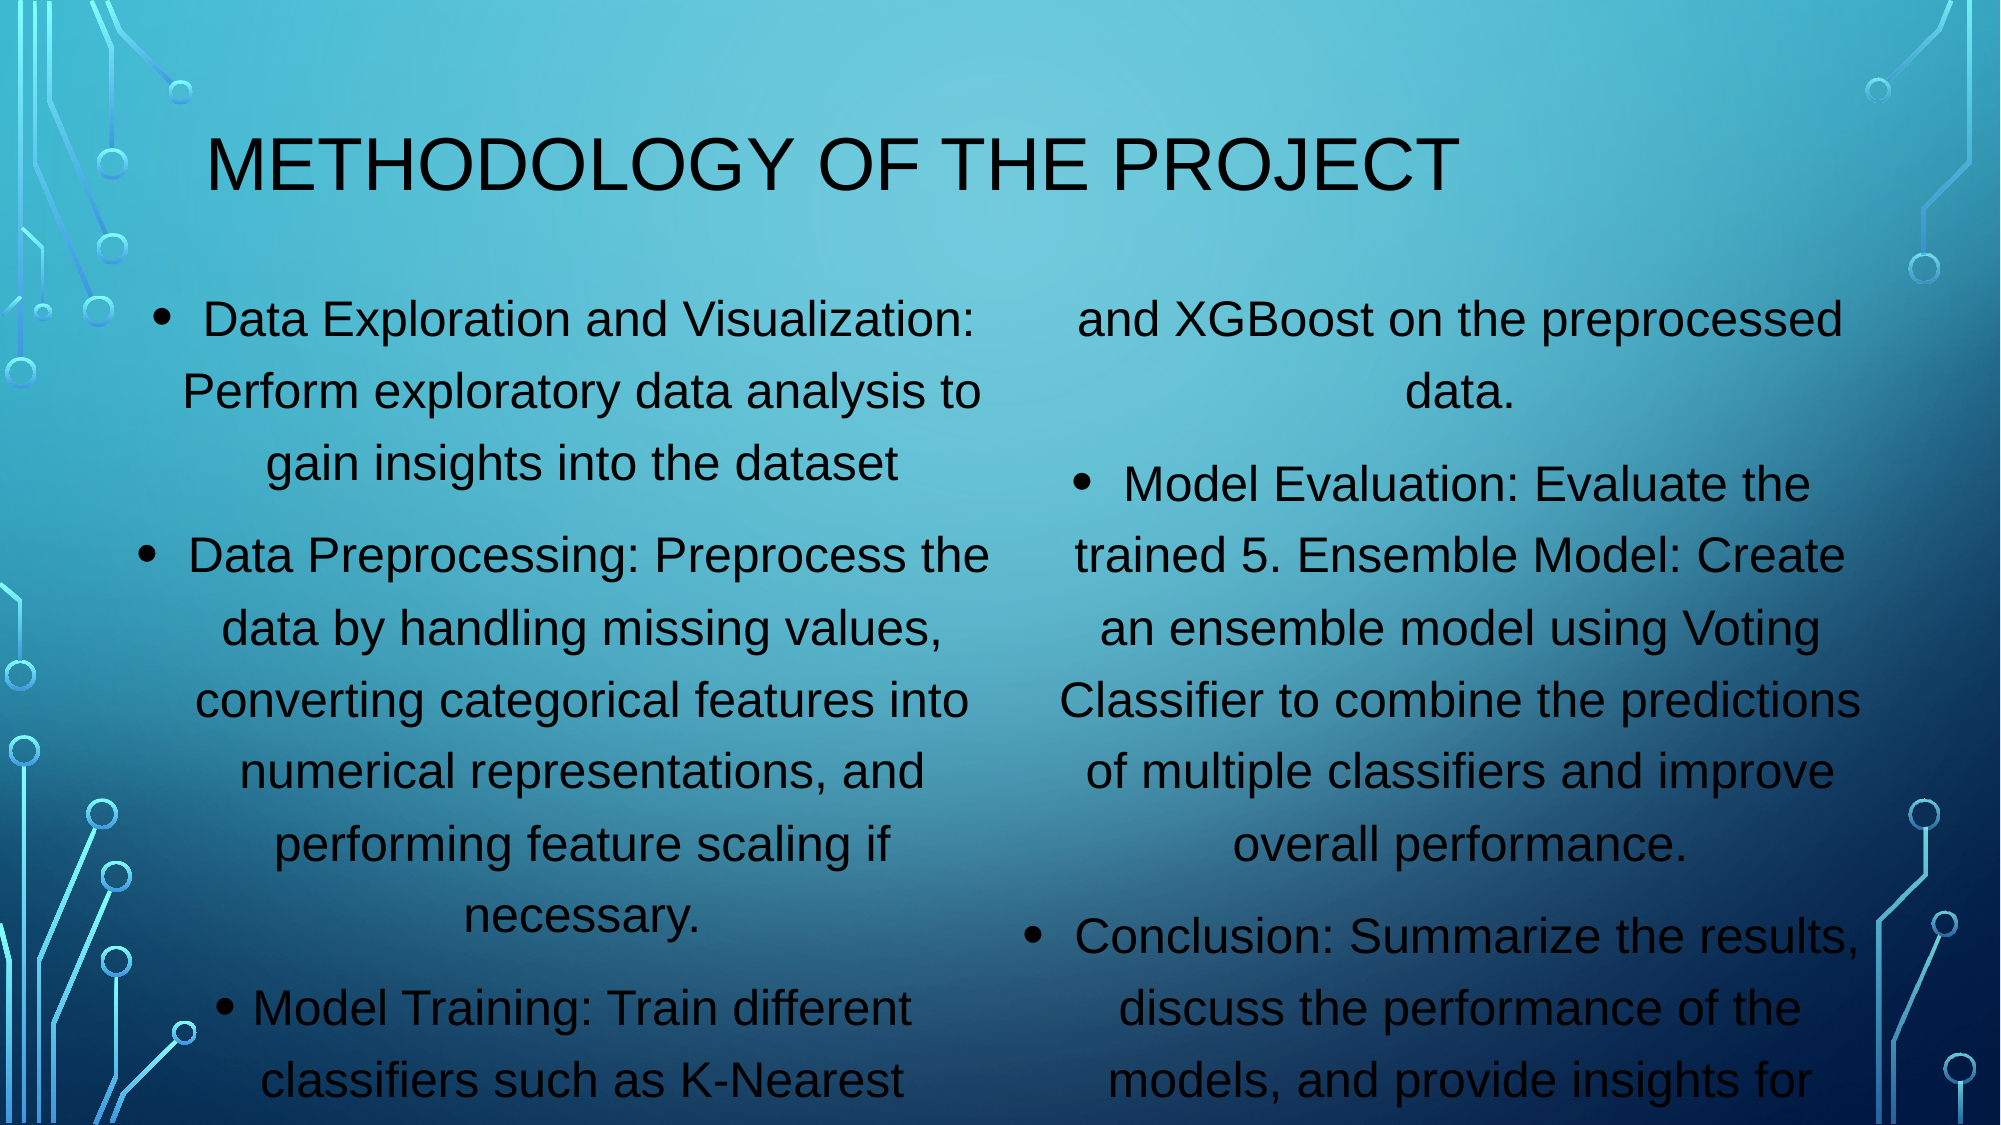

# Methodology of the project
 Data Exploration and Visualization: Perform exploratory data analysis to gain insights into the dataset
 Data Preprocessing: Preprocess the data by handling missing values, converting categorical features into numerical representations, and performing feature scaling if necessary.
Model Training: Train different classifiers such as K-Nearest Neighbors (KNN), Random Forest, and XGBoost on the preprocessed data.
 Model Evaluation: Evaluate the trained 5. Ensemble Model: Create an ensemble model using Voting Classifier to combine the predictions of multiple classifiers and improve overall performance.
 Conclusion: Summarize the results, discuss the performance of the models, and provide insights for future improvements.